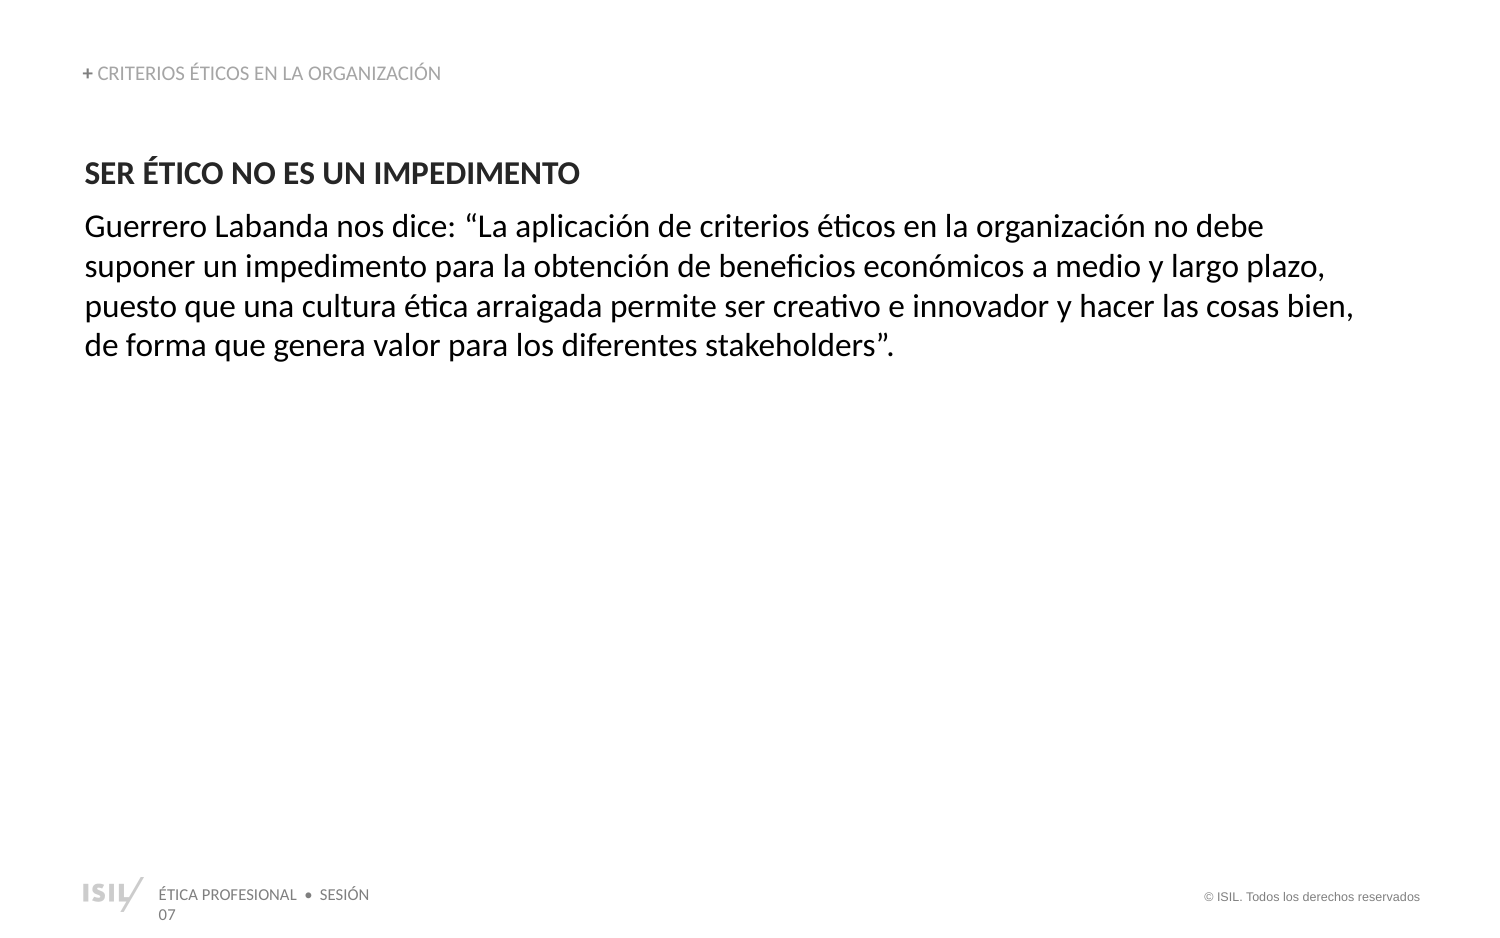

+ CRITERIOS ÉTICOS EN LA ORGANIZACIÓN
SER ÉTICO NO ES UN IMPEDIMENTO
Guerrero Labanda nos dice: “La aplicación de criterios éticos en la organización no debe suponer un impedimento para la obtención de beneficios económicos a medio y largo plazo, puesto que una cultura ética arraigada permite ser creativo e innovador y hacer las cosas bien, de forma que genera valor para los diferentes stakeholders”.